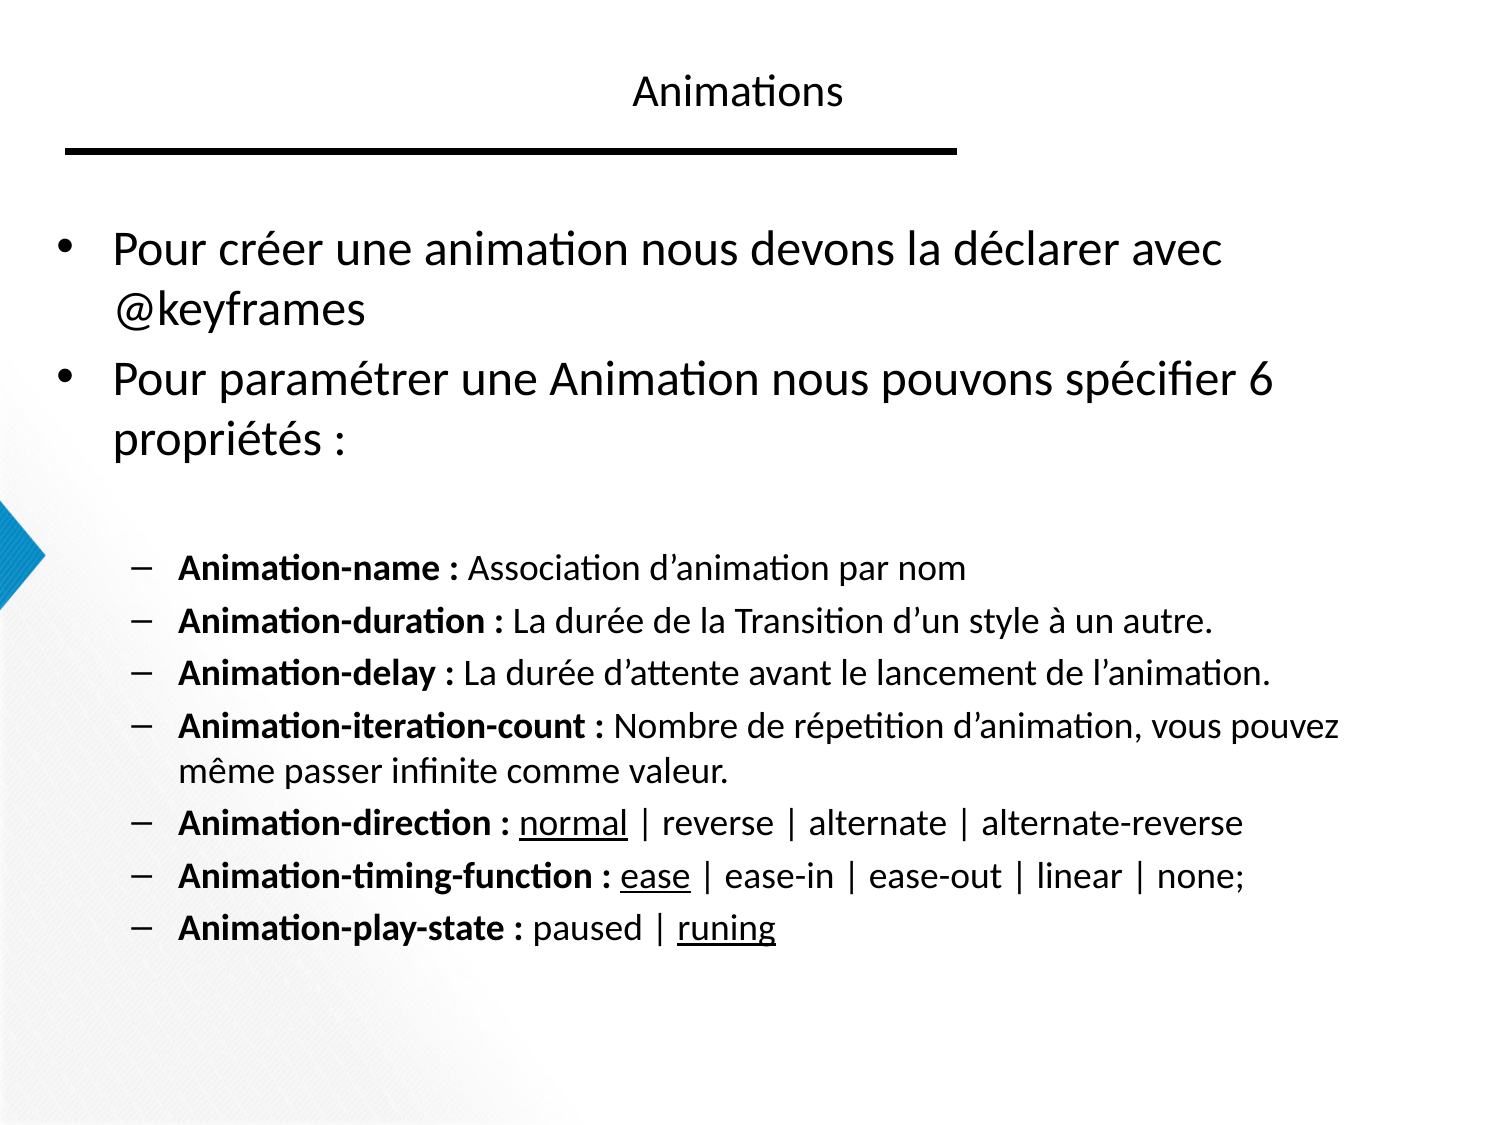

# Animations
Pour créer une animation nous devons la déclarer avec @keyframes
Pour paramétrer une Animation nous pouvons spécifier 6 propriétés :

Animation-name : Association d’animation par nom
Animation-duration : La durée de la Transition d’un style à un autre.
Animation-delay : La durée d’attente avant le lancement de l’animation.
Animation-iteration-count : Nombre de répetition d’animation, vous pouvez même passer infinite comme valeur.
Animation-direction : normal | reverse | alternate | alternate-reverse
Animation-timing-function : ease | ease-in | ease-out | linear | none;
Animation-play-state : paused | runing